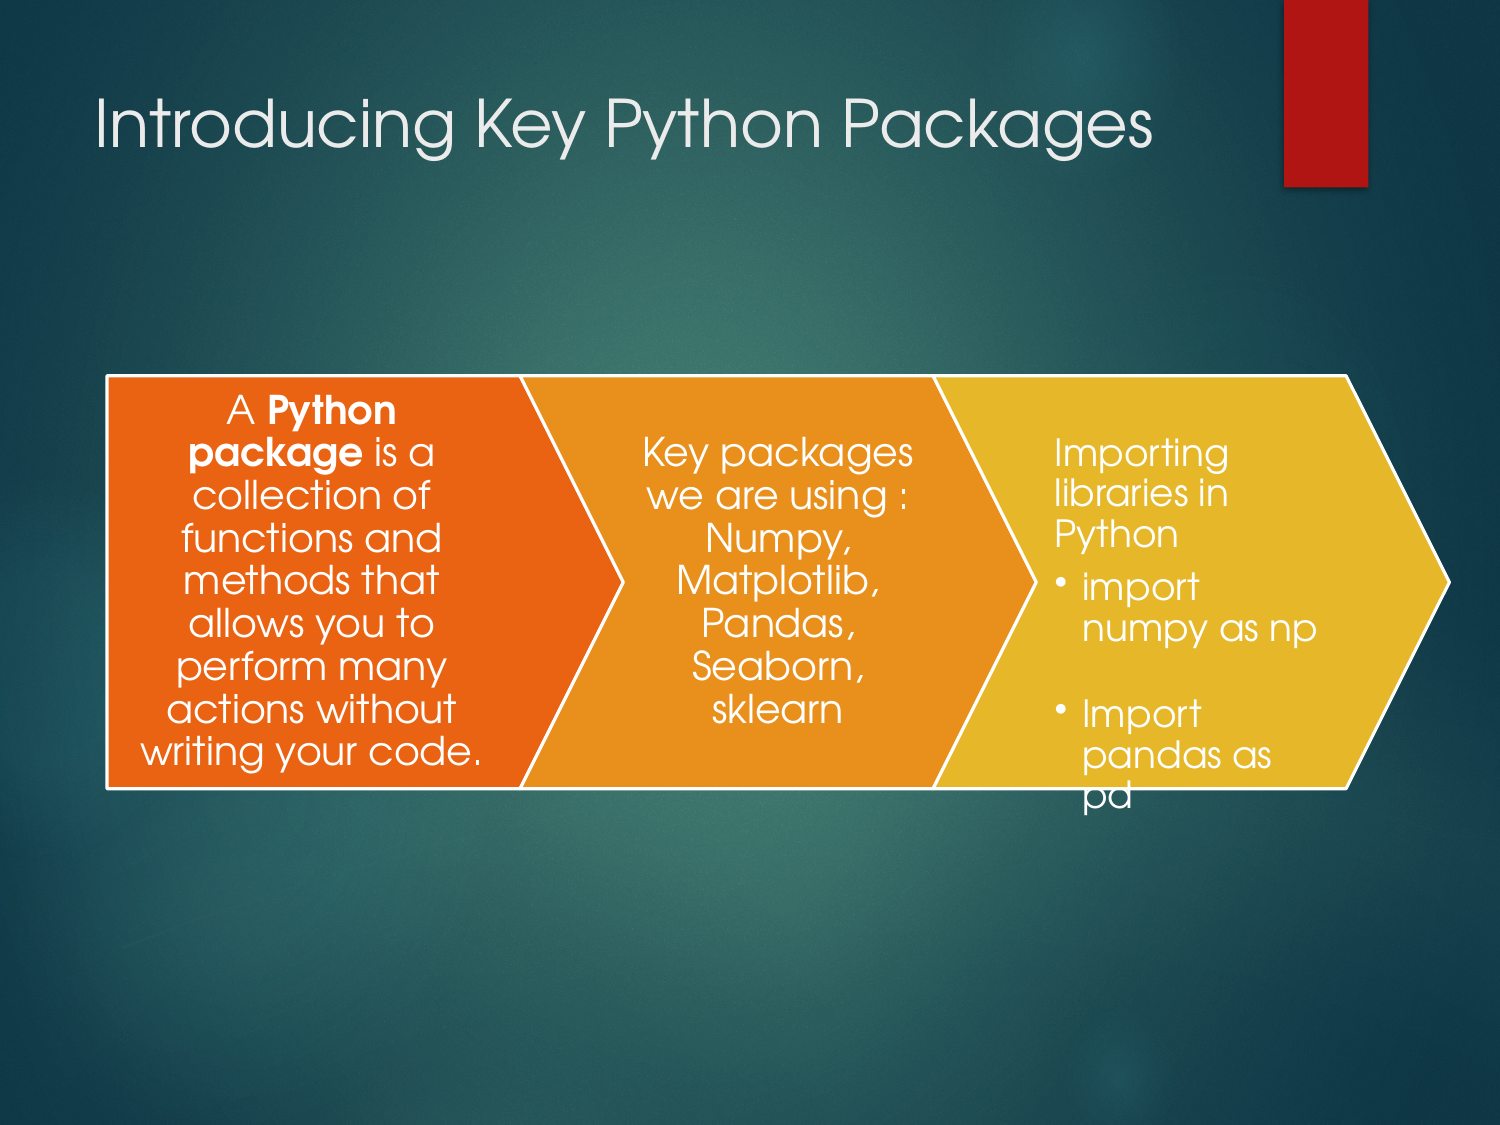

# Introducing Key Python Packages
A Python package is a collection of functions and methods that allows you to perform many actions without writing your code.
Key packages we are using : Numpy, Matplotlib, Pandas, Seaborn, sklearn

Importing libraries in Python
import numpy as np
Import pandas as pd